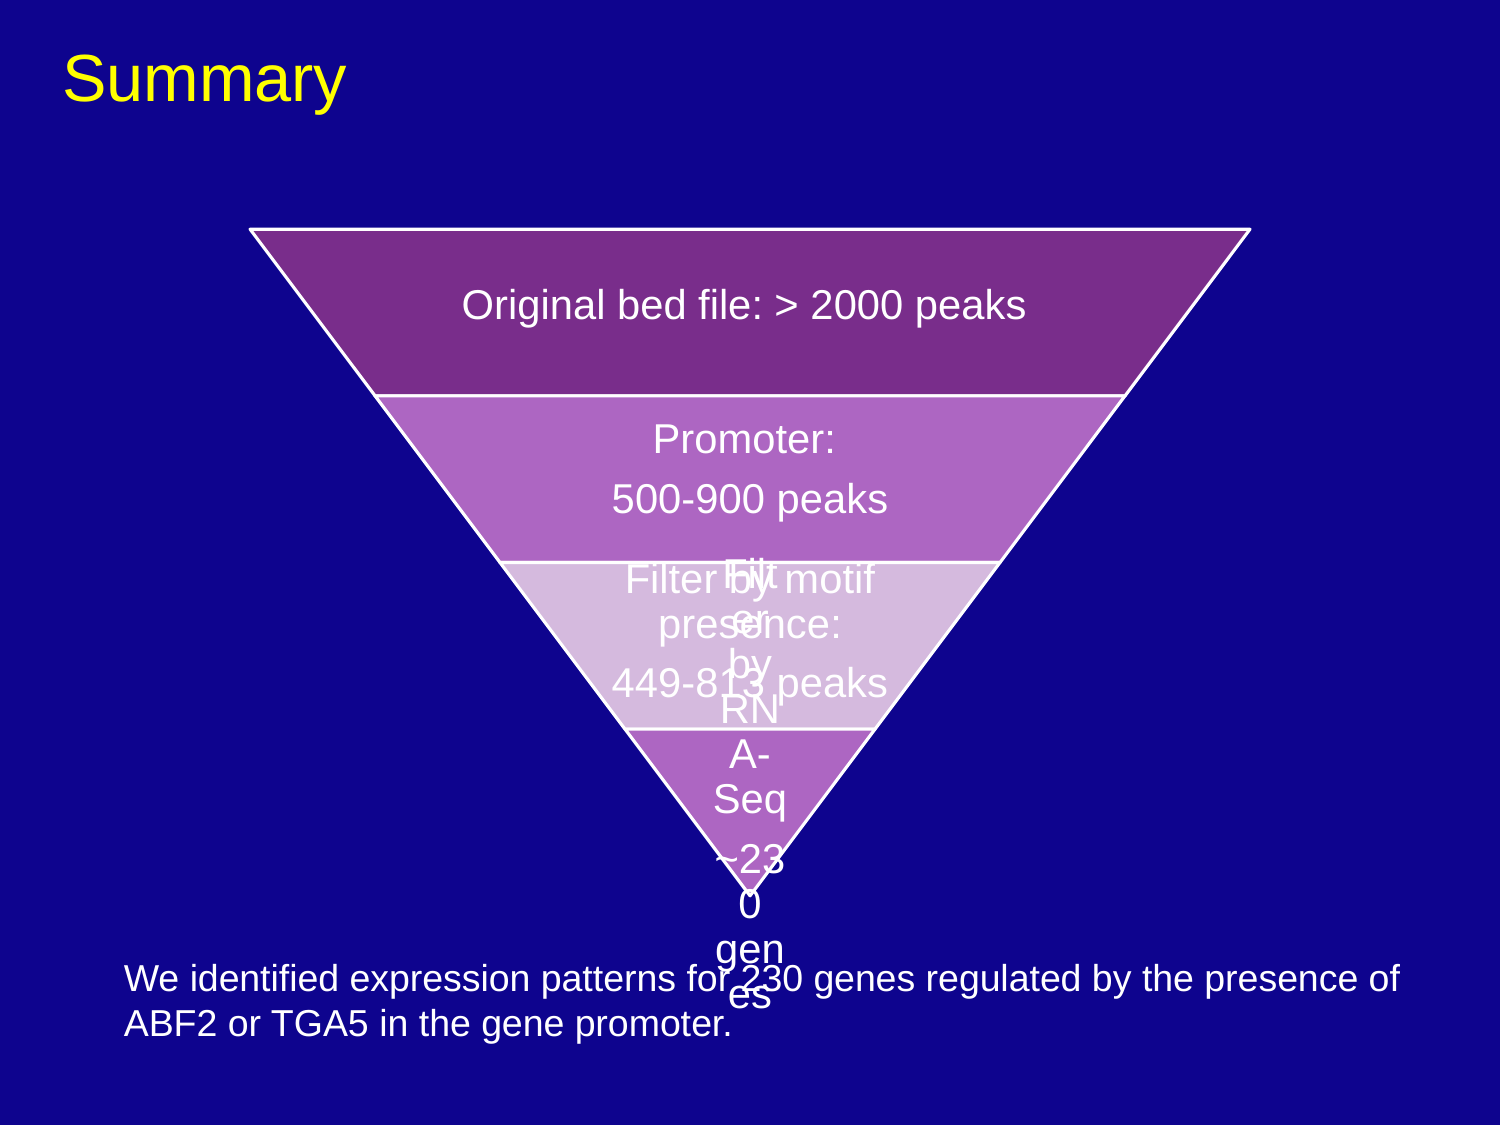

# Summary
Original bed file: > 2000 peaks
Promoter:
500-900 peaks
Filter by motif presence:
449-813 peaks
Filter by RNA-Seq
~230 genes
We identified expression patterns for 230 genes regulated by the presence of ABF2 or TGA5 in the gene promoter.